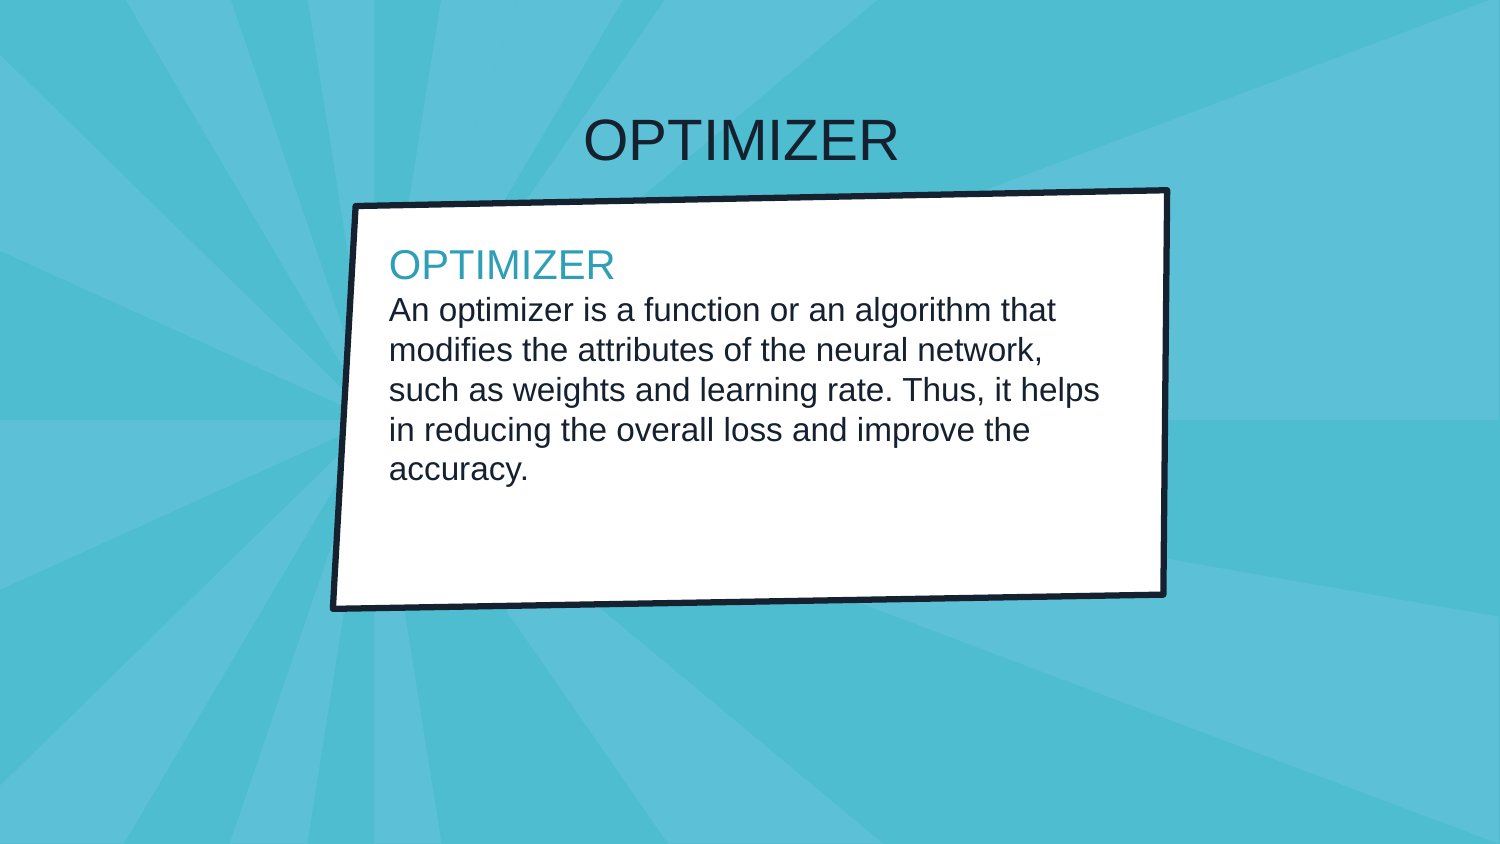

# OPTIMIZER

OPTIMIZER
An optimizer is a function or an algorithm that modifies the attributes of the neural network, such as weights and learning rate. Thus, it helps in reducing the overall loss and improve the accuracy.